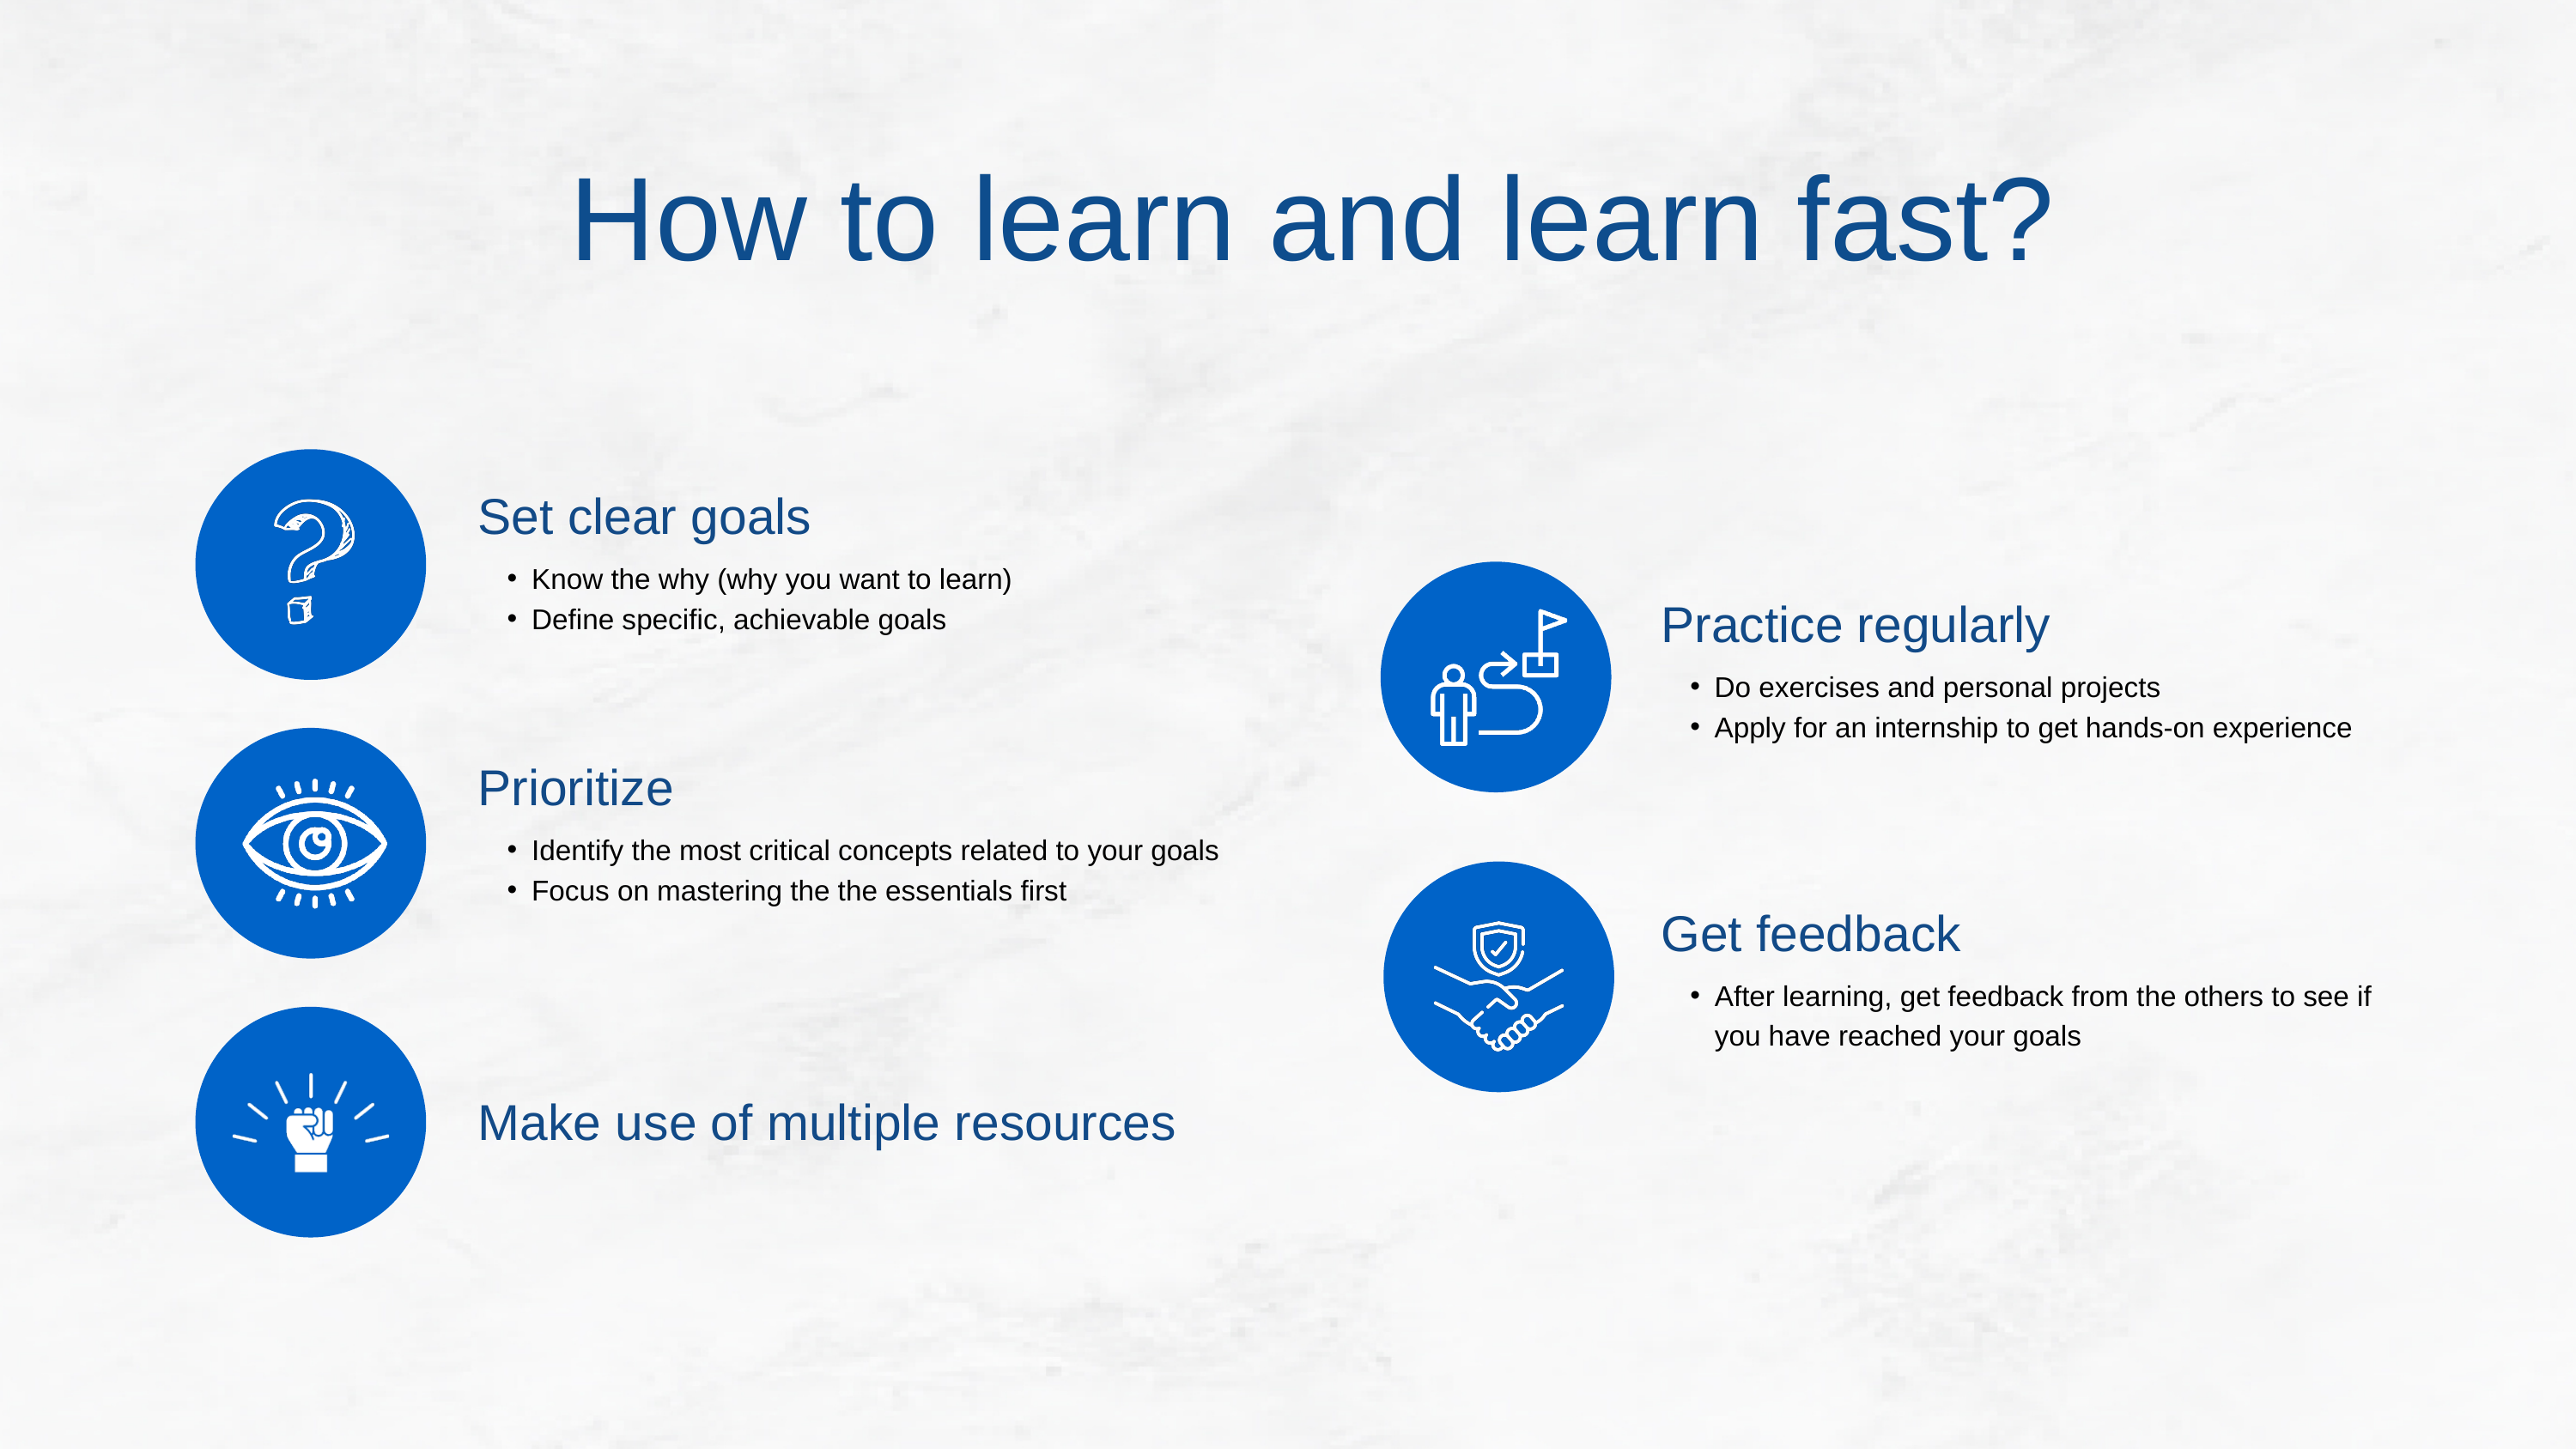

How to learn and learn fast?

Set clear goals

Know the why (why you want to learn)
Define specific, achievable goals

Practice regularly

Do exercises and personal projects
Apply for an internship to get hands-on experience

Prioritize

Identify the most critical concepts related to your goals
Focus on mastering the the essentials first

Get feedback

After learning, get feedback from the others to see if you have reached your goals

Make use of multiple resources